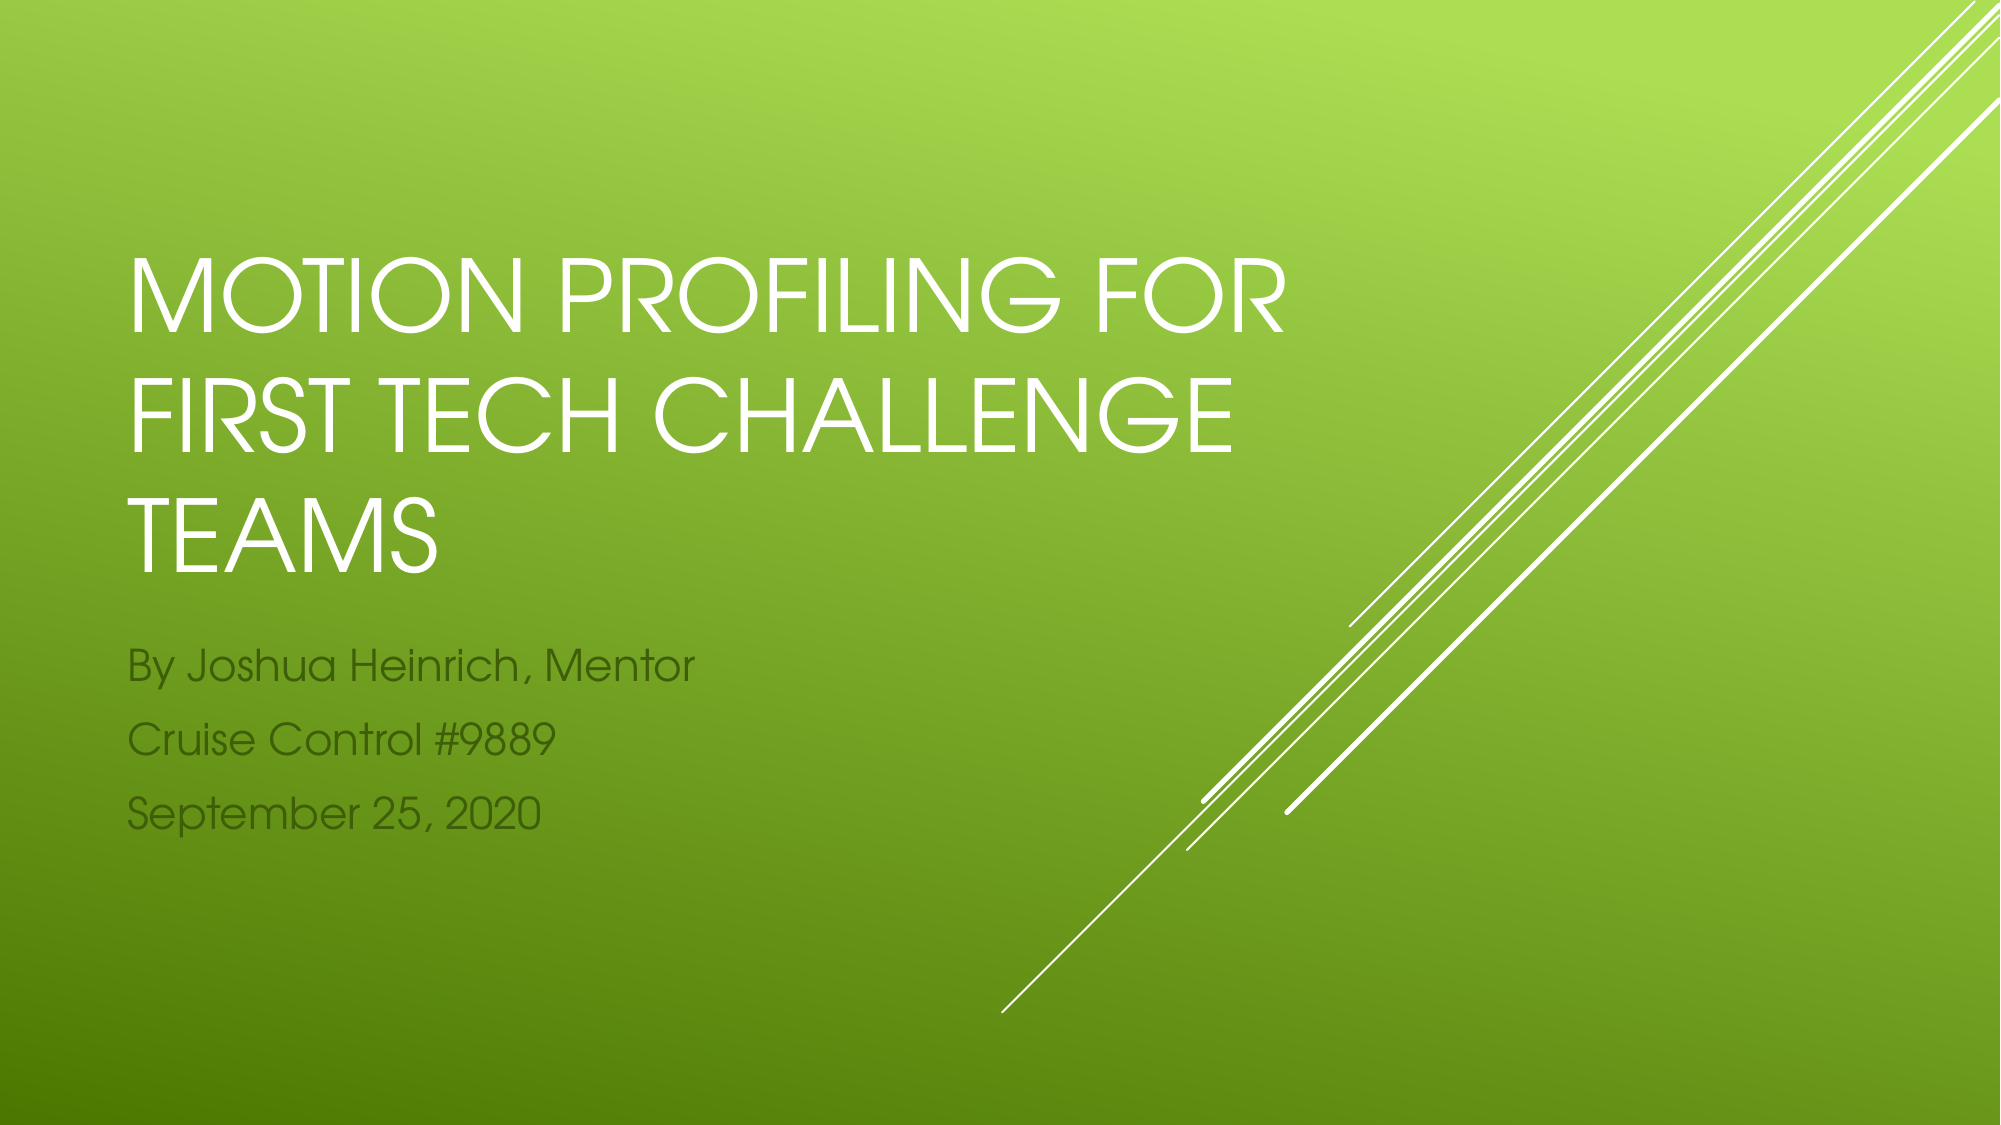

# Motion Profiling for first tech challenge teams
By Joshua Heinrich, Mentor
Cruise Control #9889
September 25, 2020